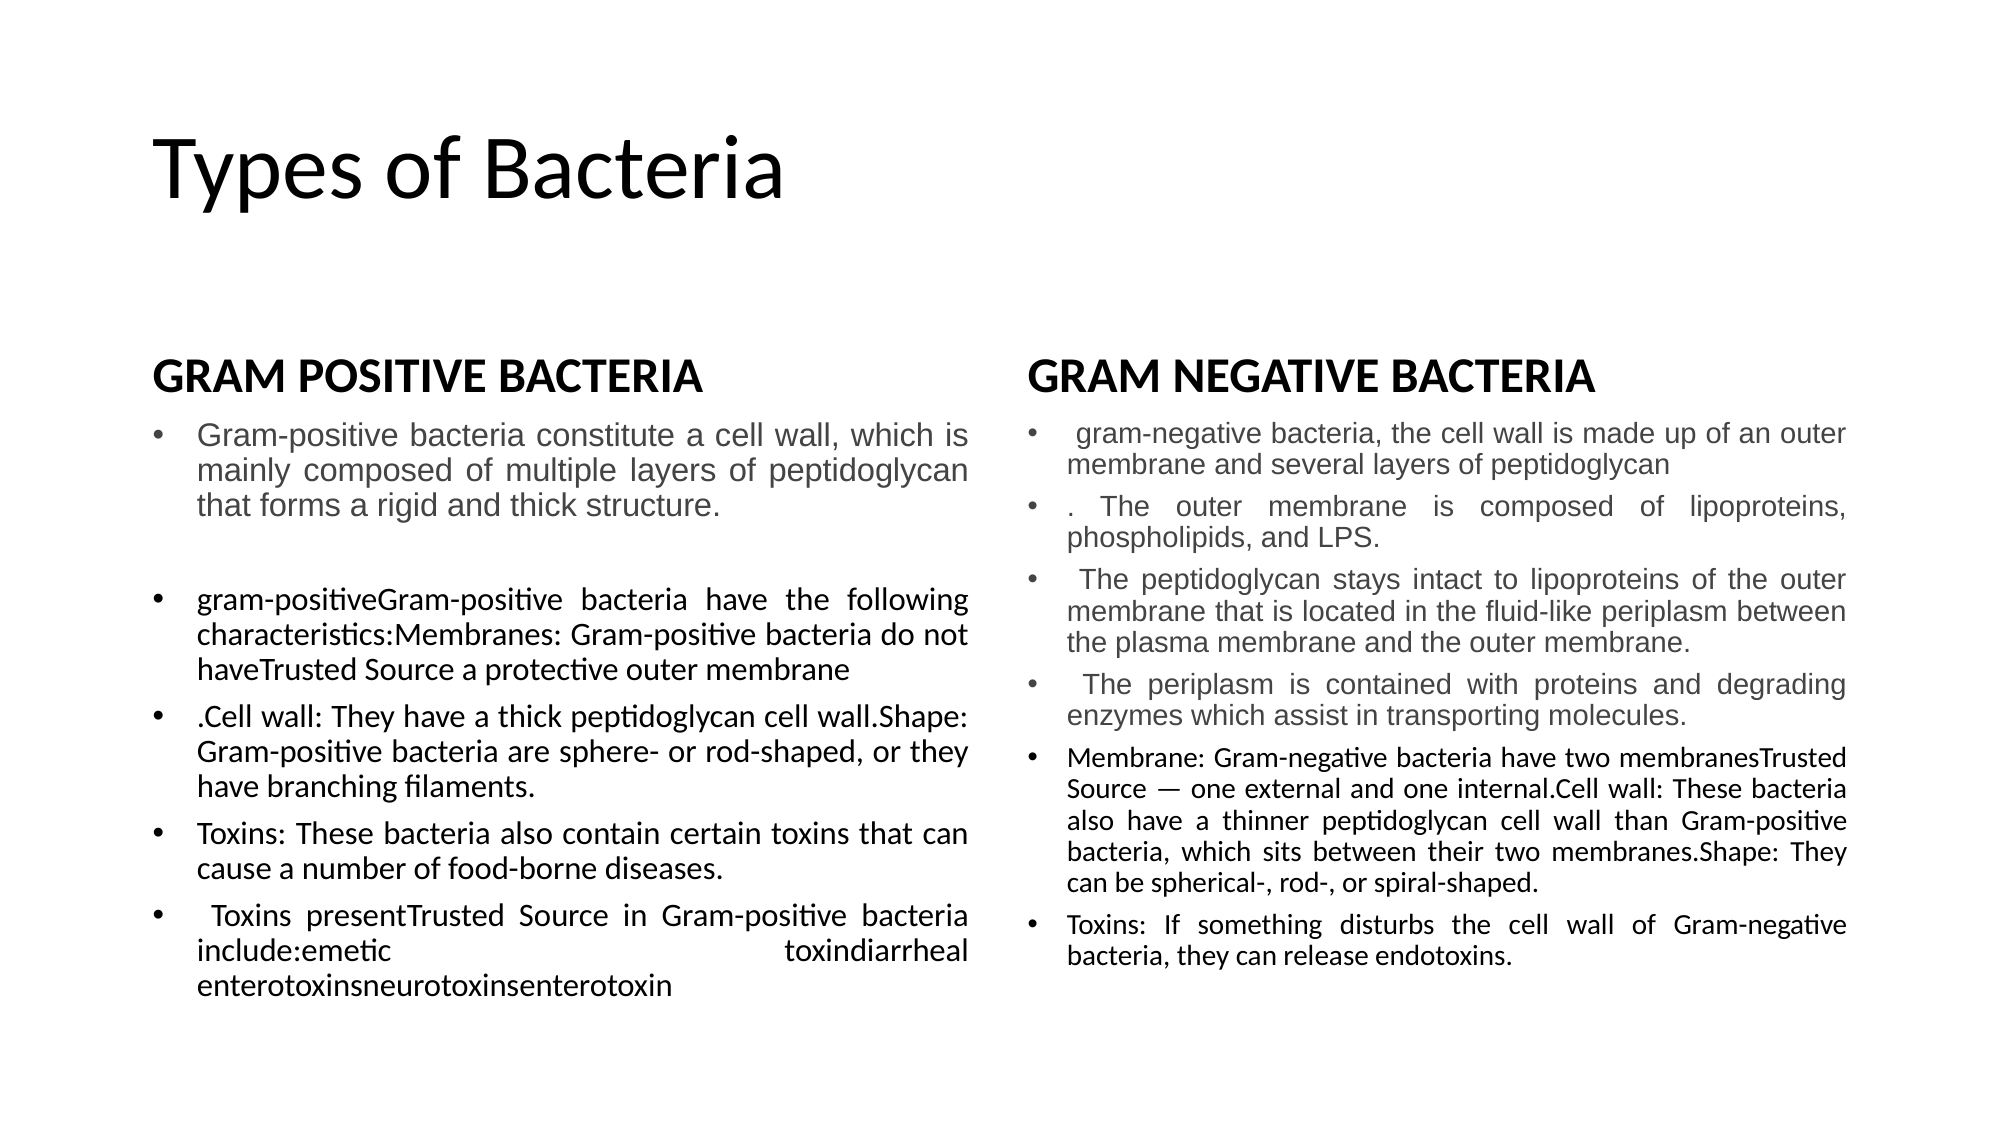

# Types of Bacteria
GRAM POSITIVE BACTERIA
GRAM NEGATIVE BACTERIA
Gram-positive bacteria constitute a cell wall, which is mainly composed of multiple layers of peptidoglycan that forms a rigid and thick structure.

gram-positiveGram-positive bacteria have the following characteristics:Membranes: Gram-positive bacteria do not haveTrusted Source a protective outer membrane
.Cell wall: They have a thick peptidoglycan cell wall.Shape: Gram-positive bacteria are sphere- or rod-shaped, or they have branching filaments.
Toxins: These bacteria also contain certain toxins that can cause a number of food-borne diseases.
 Toxins presentTrusted Source in Gram-positive bacteria include:emetic toxindiarrheal enterotoxinsneurotoxinsenterotoxin
 gram-negative bacteria, the cell wall is made up of an outer membrane and several layers of peptidoglycan
. The outer membrane is composed of lipoproteins, phospholipids, and LPS.
 The peptidoglycan stays intact to lipoproteins of the outer membrane that is located in the fluid-like periplasm between the plasma membrane and the outer membrane.
 The periplasm is contained with proteins and degrading enzymes which assist in transporting molecules.
Membrane: Gram-negative bacteria have two membranesTrusted Source — one external and one internal.Cell wall: These bacteria also have a thinner peptidoglycan cell wall than Gram-positive bacteria, which sits between their two membranes.Shape: They can be spherical-, rod-, or spiral-shaped.
Toxins: If something disturbs the cell wall of Gram-negative bacteria, they can release endotoxins.